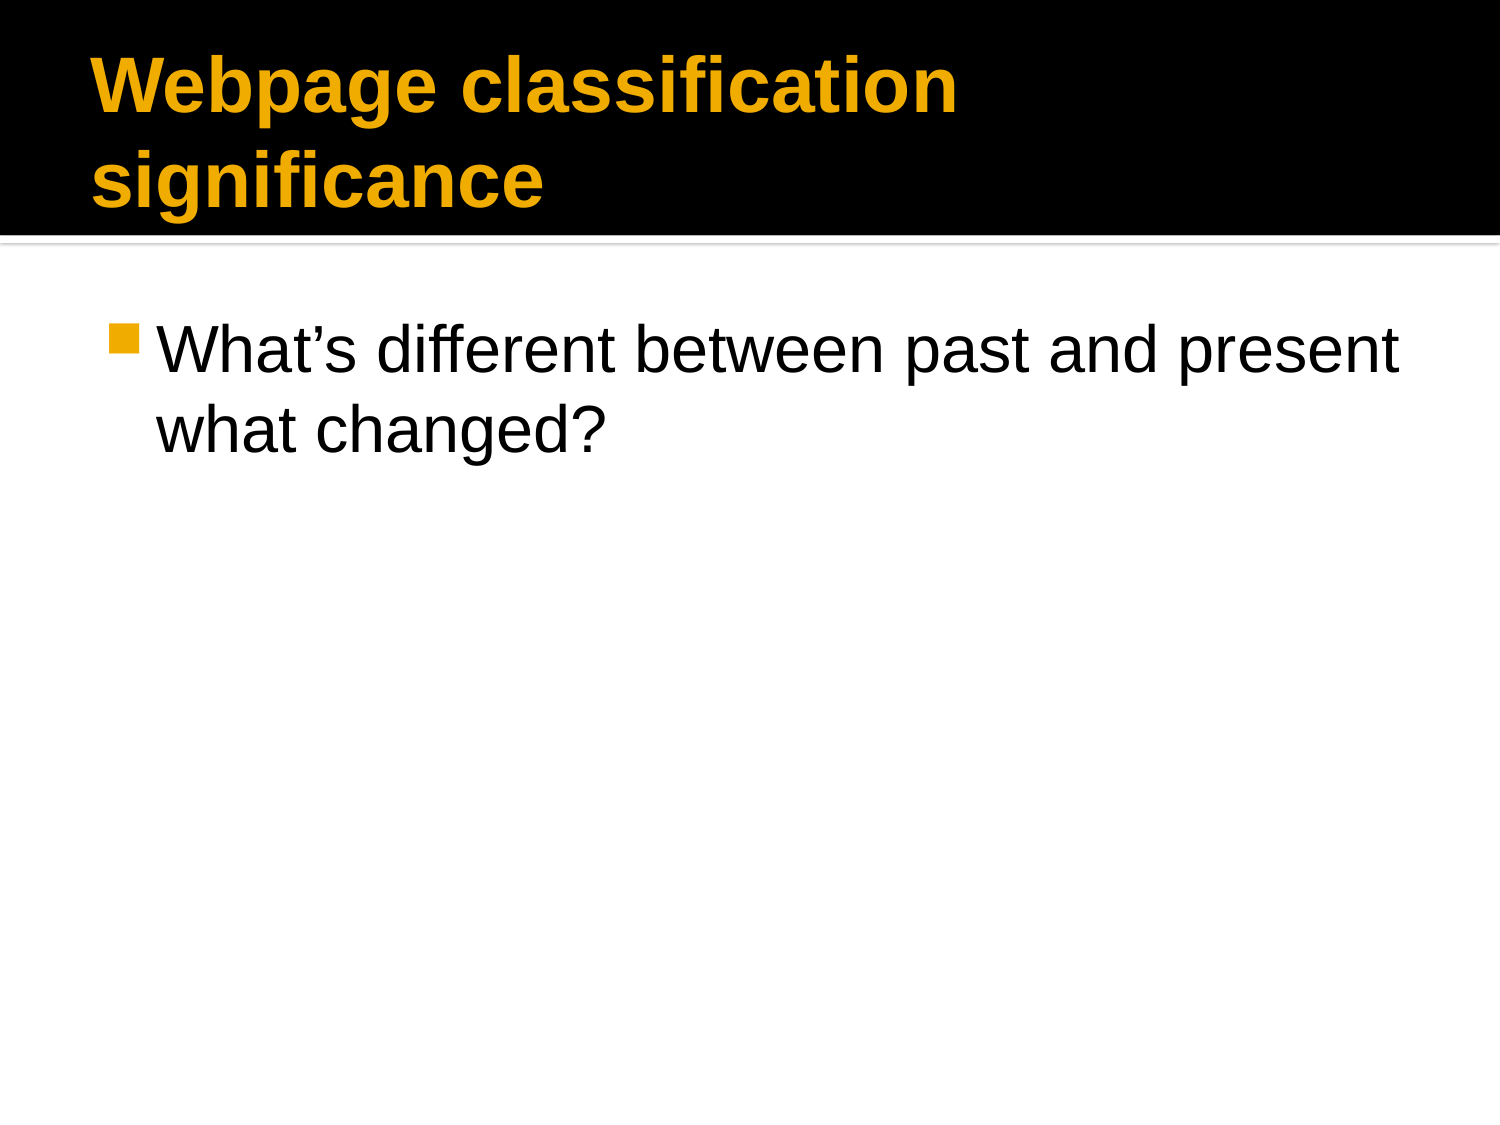

# Webpage classification significance
What’s different between past and present what changed?